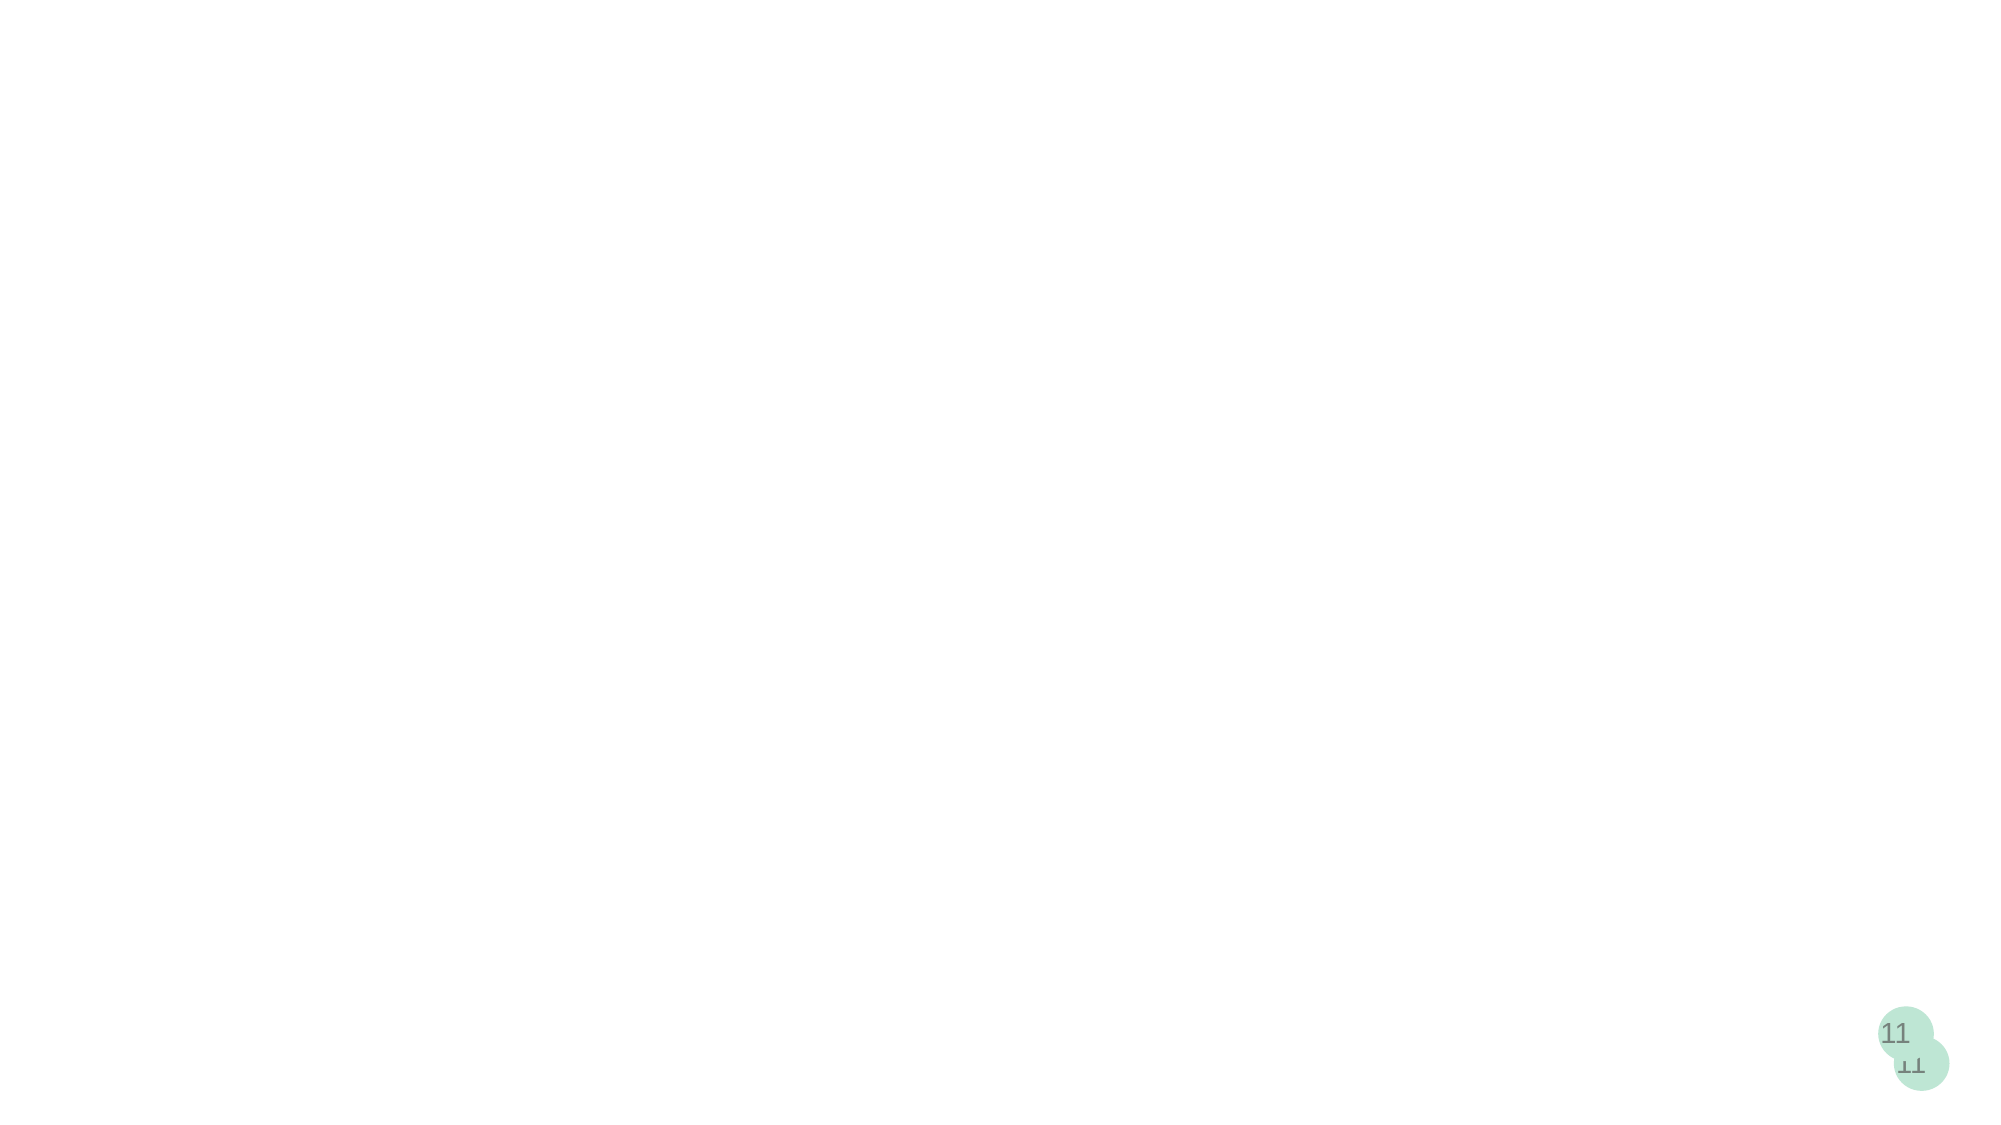

# Conception et choix des outils

11